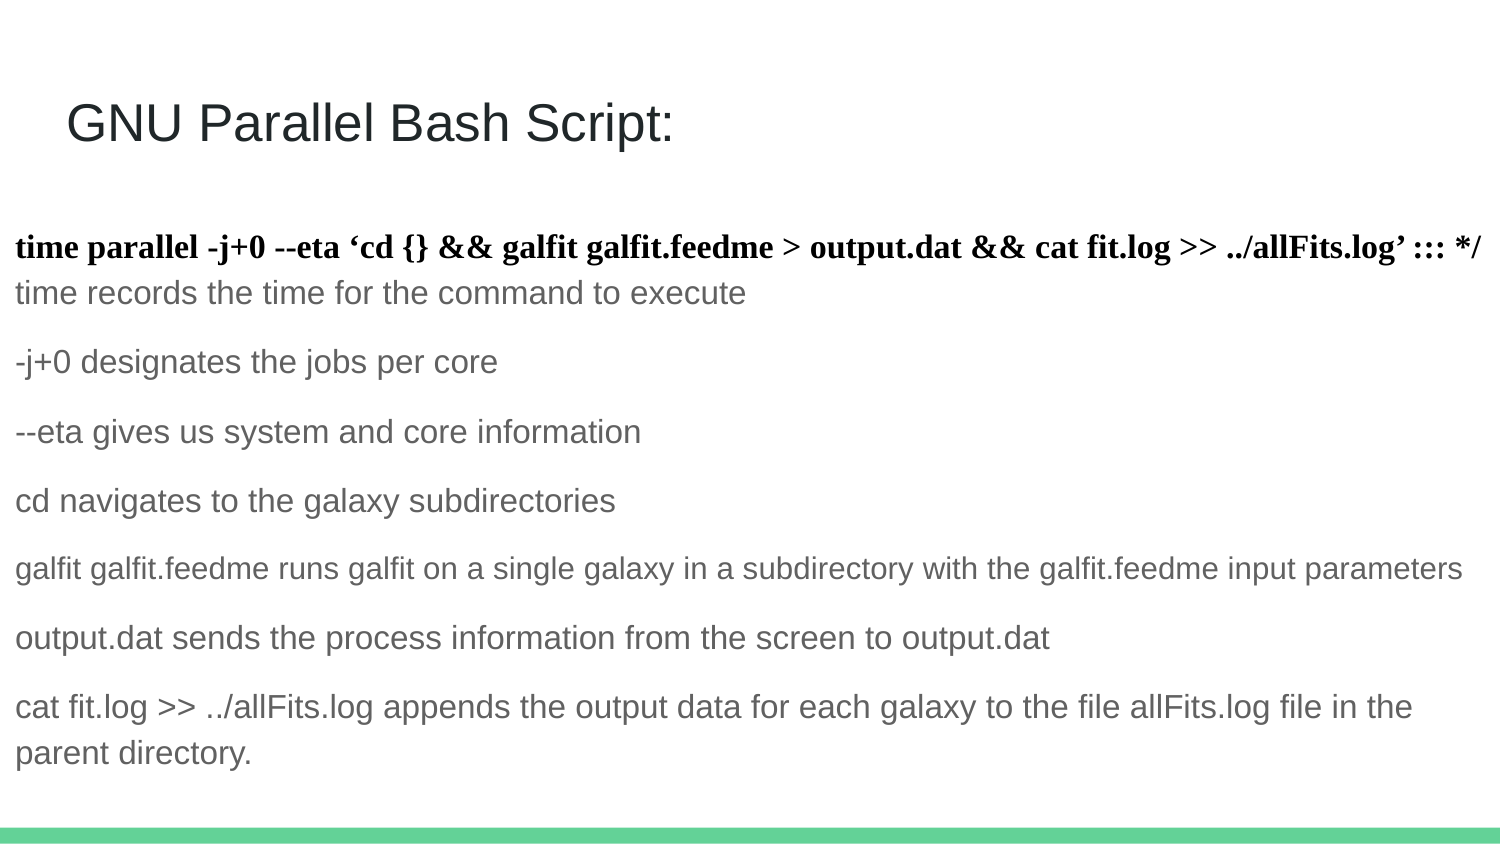

# GNU Parallel Bash Script:
time parallel -j+0 --eta ‘cd {} && galfit galfit.feedme > output.dat && cat fit.log >> ../allFits.log’ ::: */
time records the time for the command to execute
-j+0 designates the jobs per core
--eta gives us system and core information
cd navigates to the galaxy subdirectories
galfit galfit.feedme runs galfit on a single galaxy in a subdirectory with the galfit.feedme input parameters
output.dat sends the process information from the screen to output.dat
cat fit.log >> ../allFits.log appends the output data for each galaxy to the file allFits.log file in the parent directory.